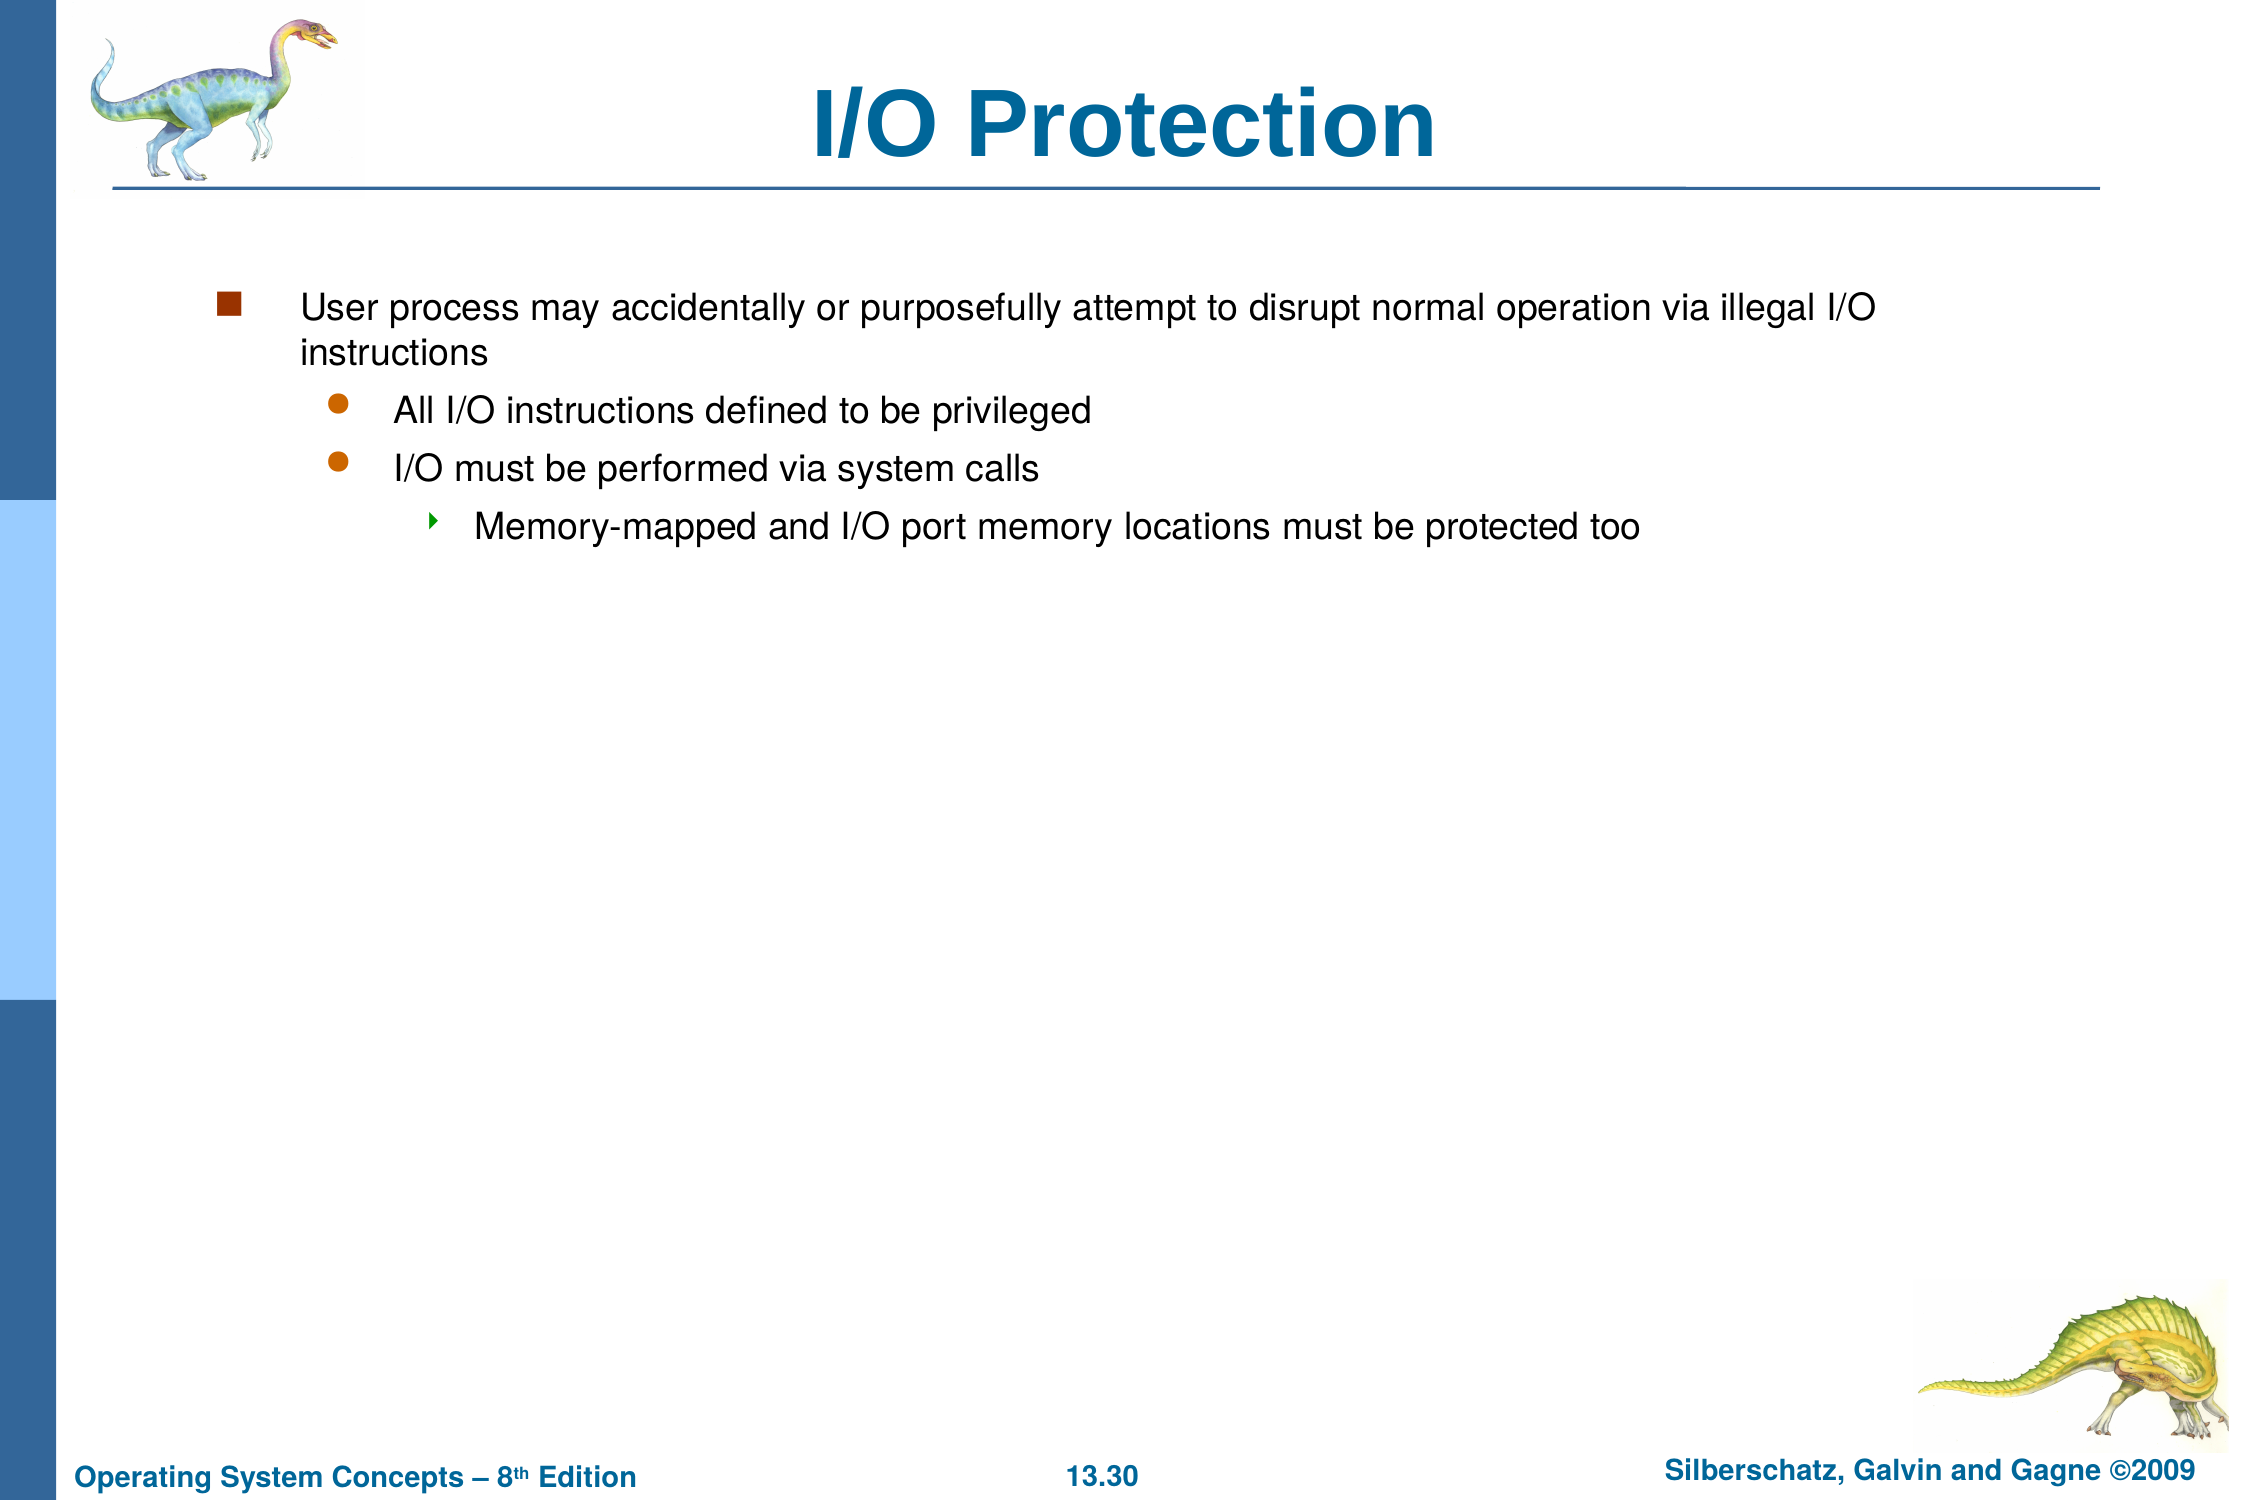

# I/O Protection
User process may accidentally or purposefully attempt to disrupt normal operation via illegal I/O instructions
All I/O instructions defined to be privileged
I/O must be performed via system calls
Memory-mapped and I/O port memory locations must be protected too